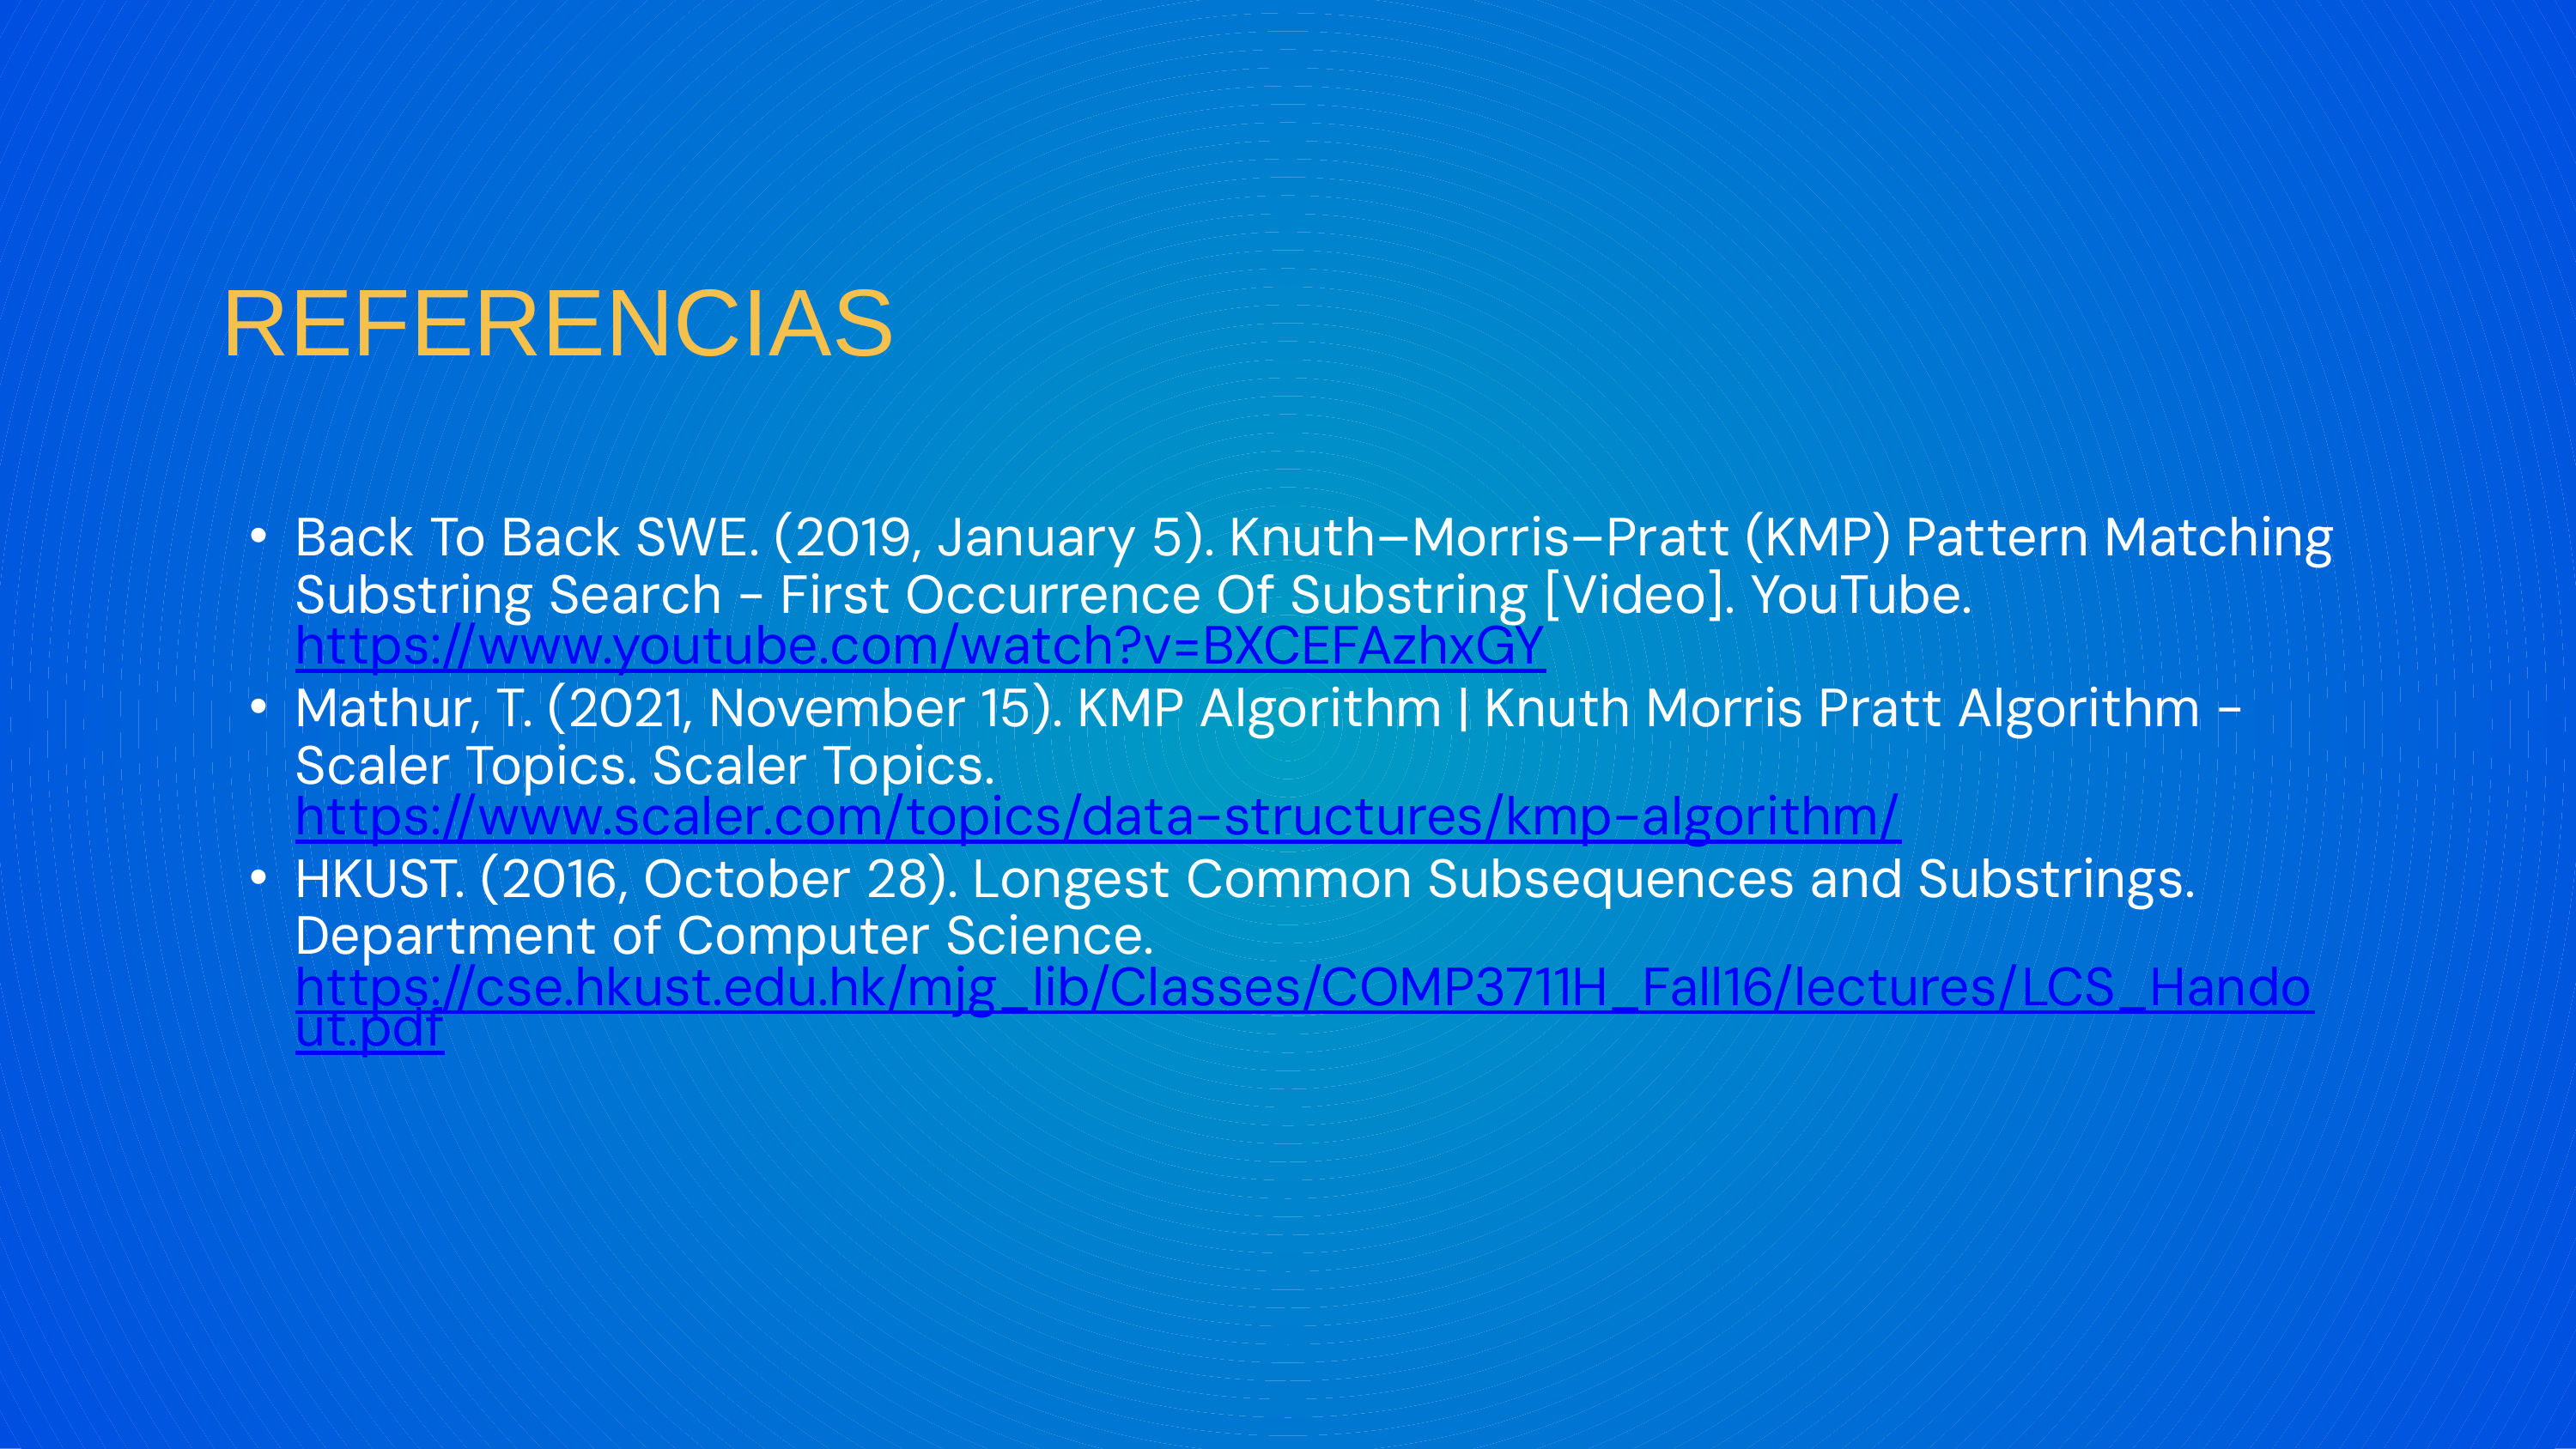

REFERENCIAS
Back To Back SWE. (2019, January 5). Knuth–Morris–Pratt (KMP) Pattern Matching Substring Search - First Occurrence Of Substring [Video]. YouTube. https://www.youtube.com/watch?v=BXCEFAzhxGY
Mathur, T. (2021, November 15). KMP Algorithm | Knuth Morris Pratt Algorithm - Scaler Topics. Scaler Topics. https://www.scaler.com/topics/data-structures/kmp-algorithm/
HKUST. (2016, October 28). Longest Common Subsequences and Substrings. Department of Computer Science. https://cse.hkust.edu.hk/mjg_lib/Classes/COMP3711H_Fall16/lectures/LCS_Handout.pdf